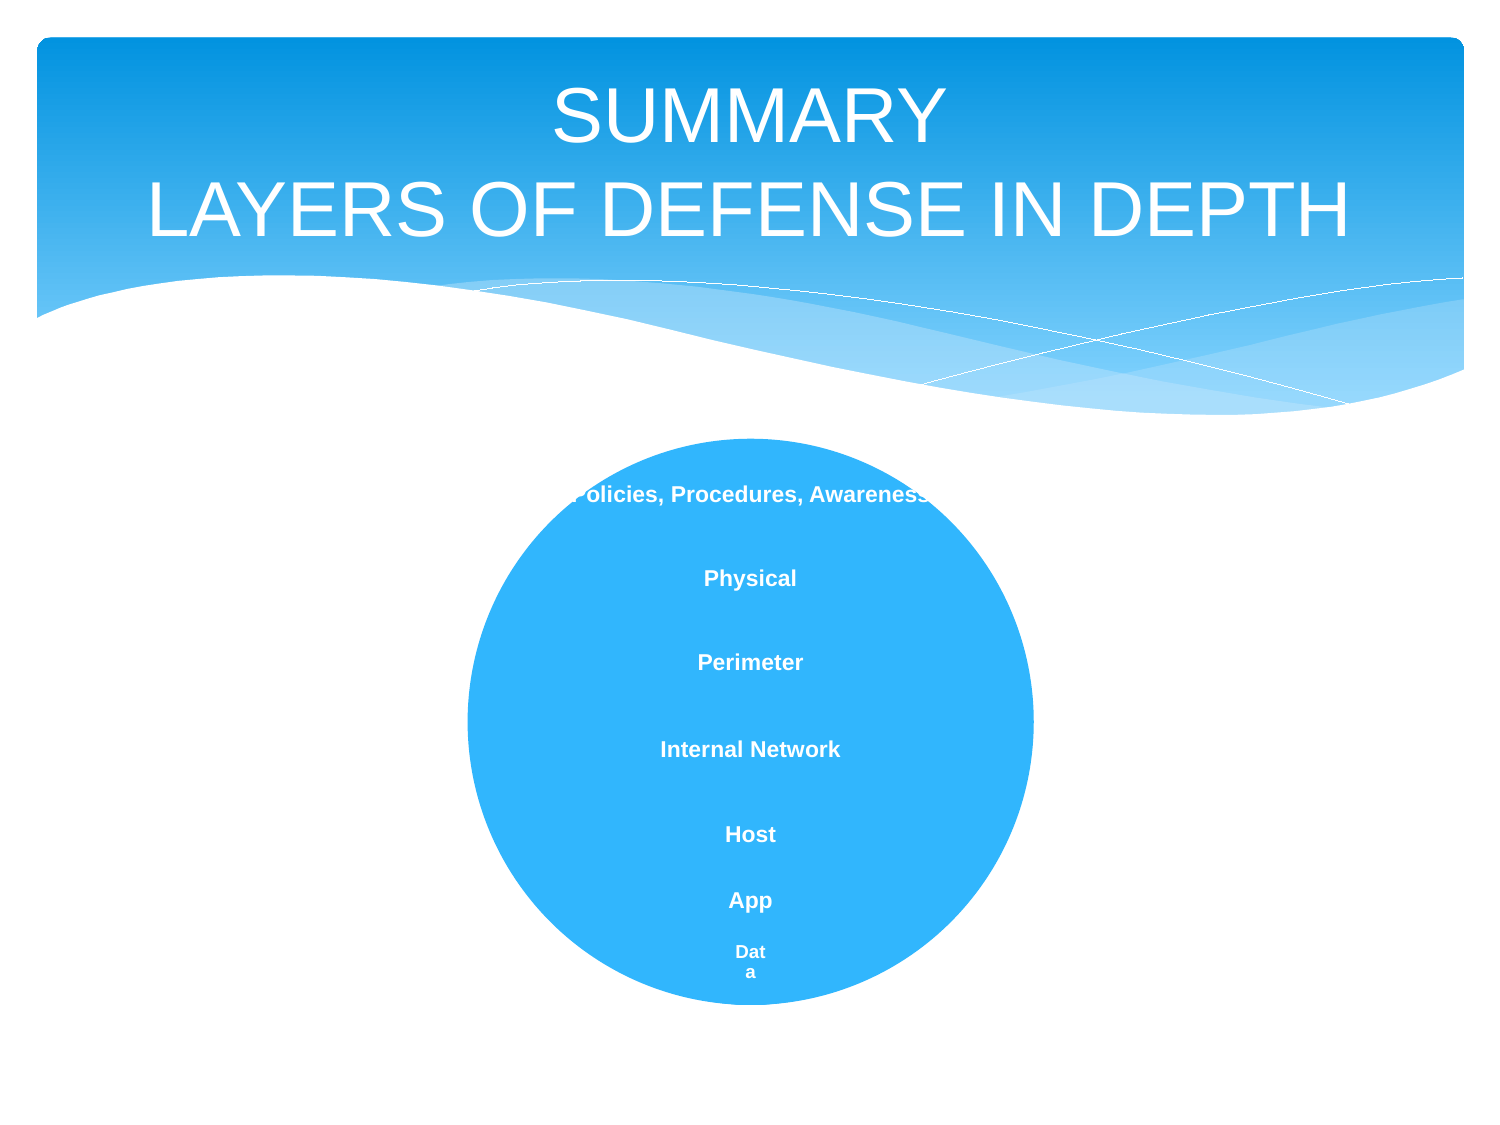

# Summary Layers of Defense in Depth
Policies, Procedures, Awareness
Physical
Perimeter
Internal Network
Host
App
Data